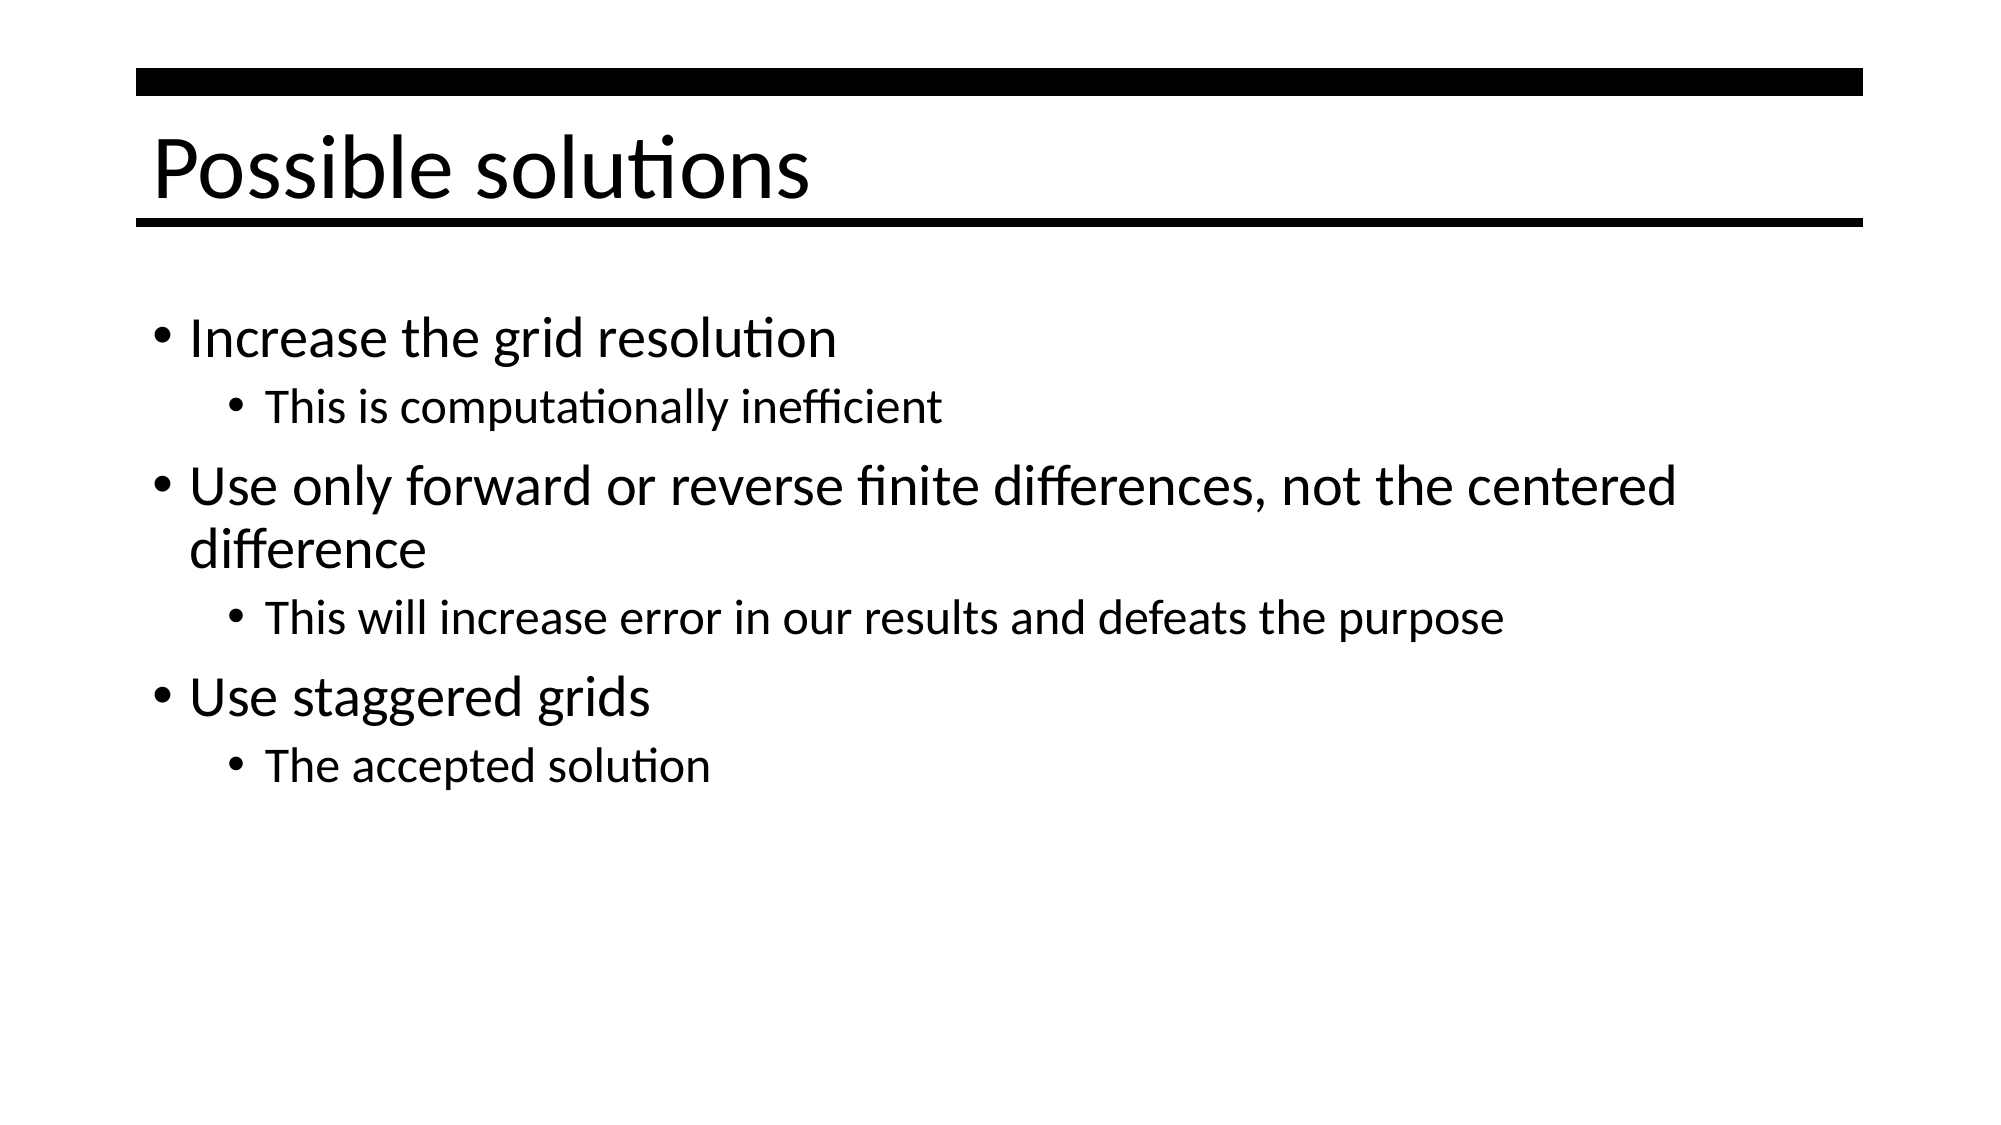

# Possible solutions

Increase the grid resolution
This is computationally inefficient
Use only forward or reverse finite differences, not the centered difference
This will increase error in our results and defeats the purpose
Use staggered grids
The accepted solution